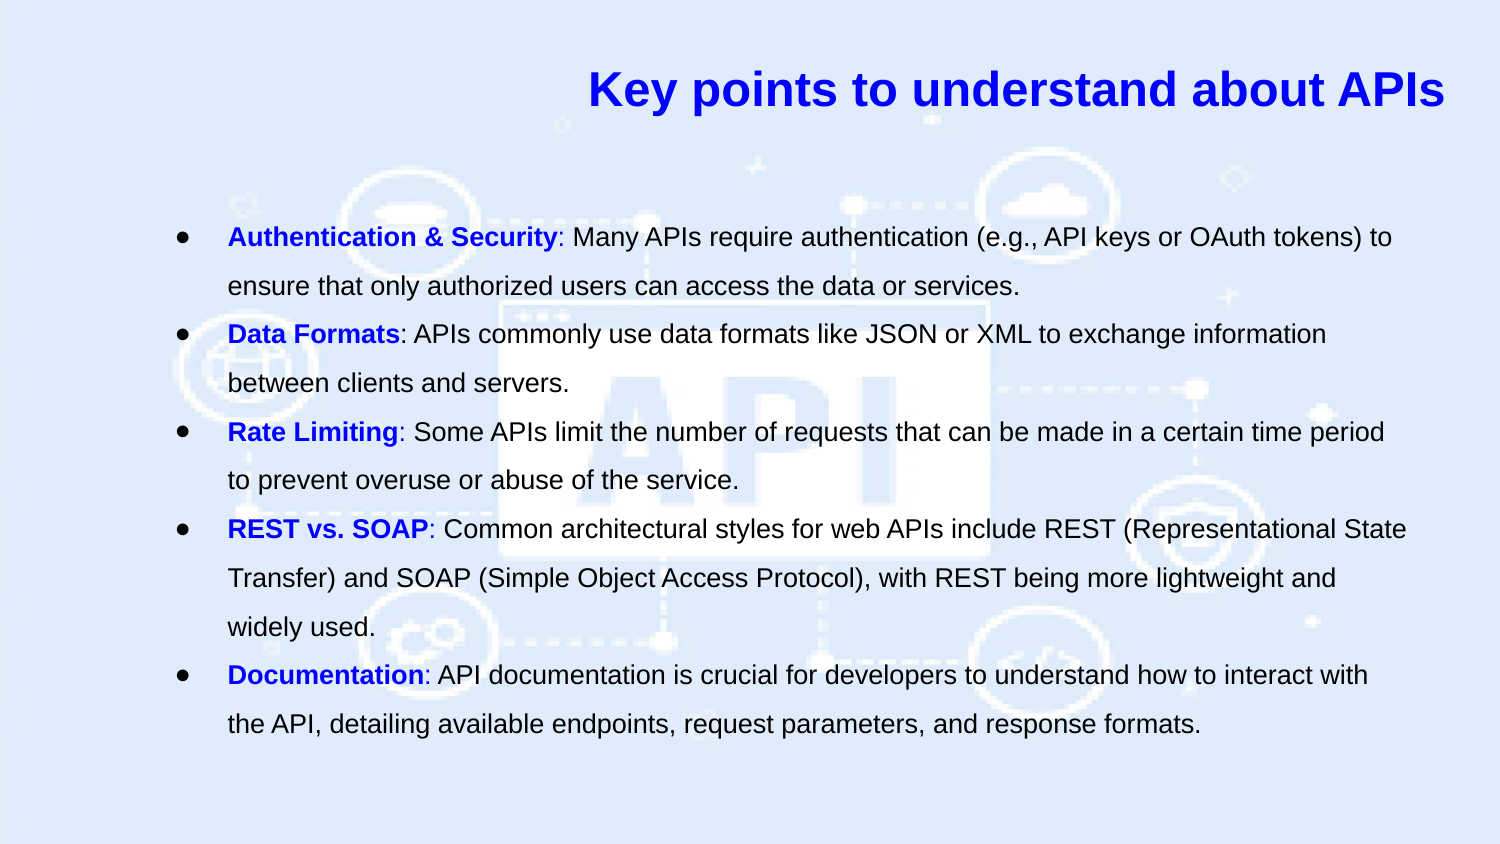

Key points to understand about APIs
Authentication & Security: Many APIs require authentication (e.g., API keys or OAuth tokens) to ensure that only authorized users can access the data or services.
Data Formats: APIs commonly use data formats like JSON or XML to exchange information between clients and servers.
Rate Limiting: Some APIs limit the number of requests that can be made in a certain time period to prevent overuse or abuse of the service.
REST vs. SOAP: Common architectural styles for web APIs include REST (Representational State Transfer) and SOAP (Simple Object Access Protocol), with REST being more lightweight and widely used.
Documentation: API documentation is crucial for developers to understand how to interact with the API, detailing available endpoints, request parameters, and response formats.